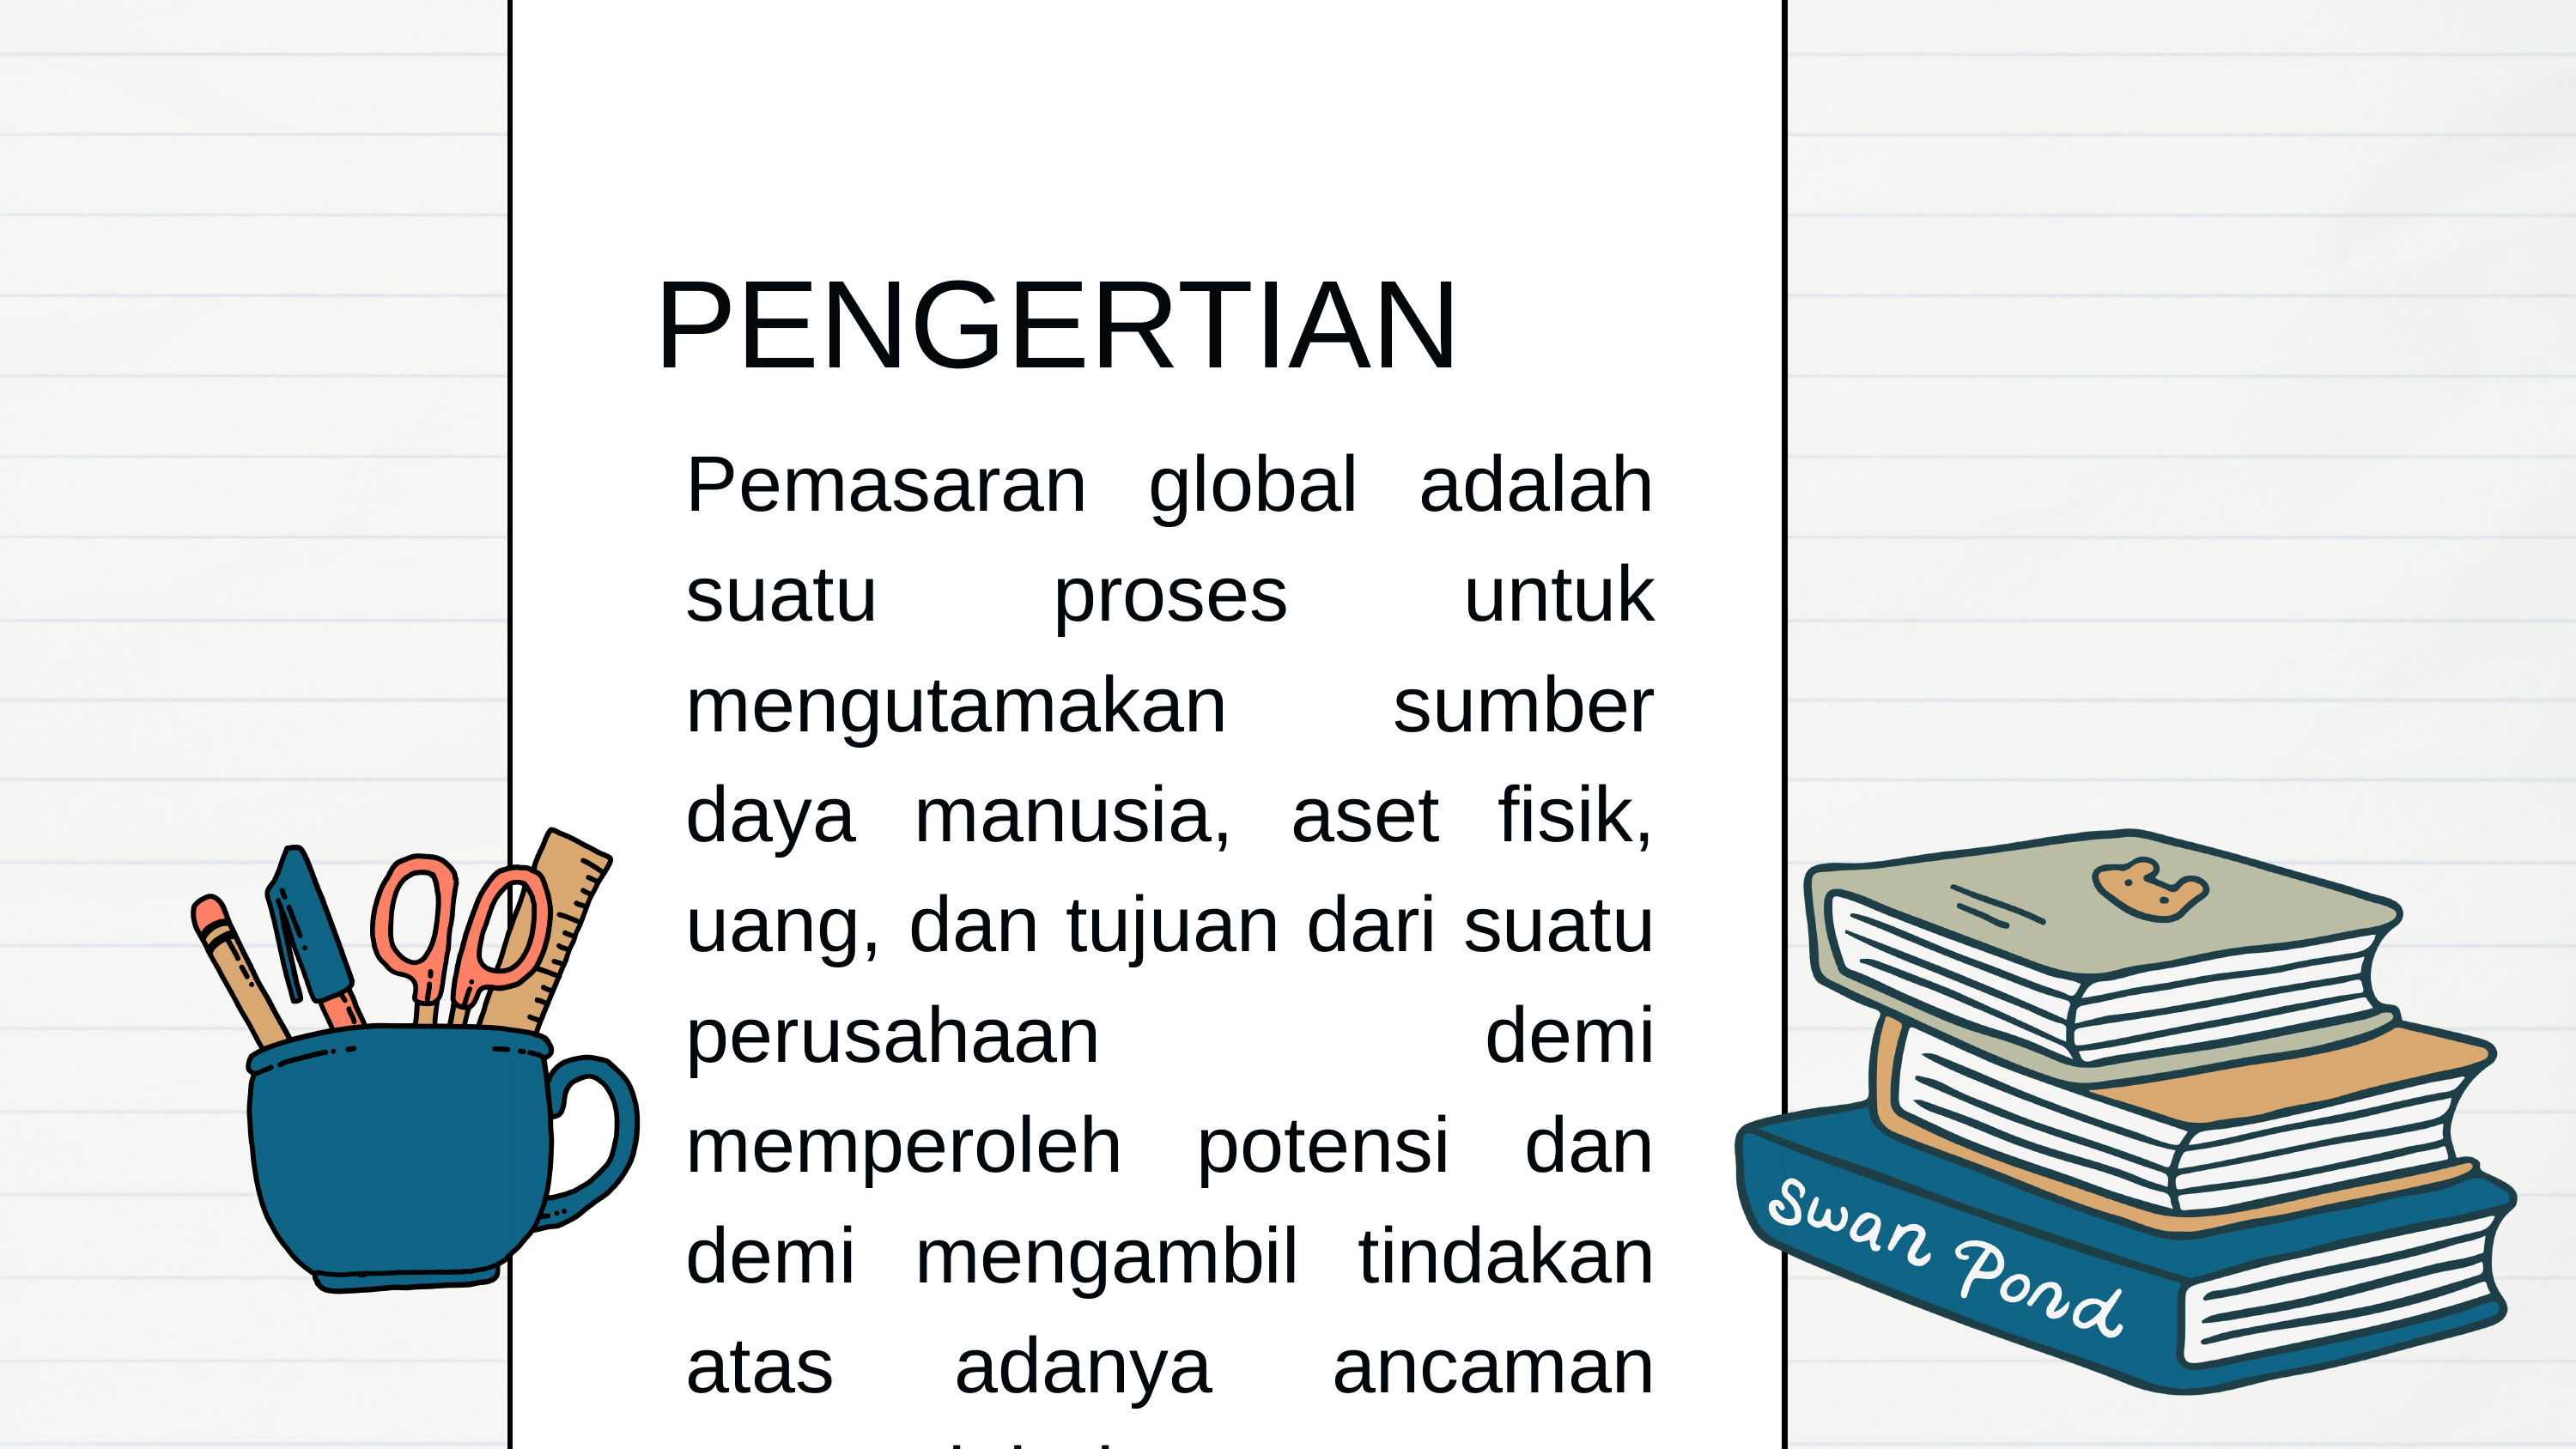

PENGERTIAN
Pemasaran global adalah suatu proses untuk mengutamakan sumber daya manusia, aset fisik, uang, dan tujuan dari suatu perusahaan demi memperoleh potensi dan demi mengambil tindakan atas adanya ancaman pasar global.